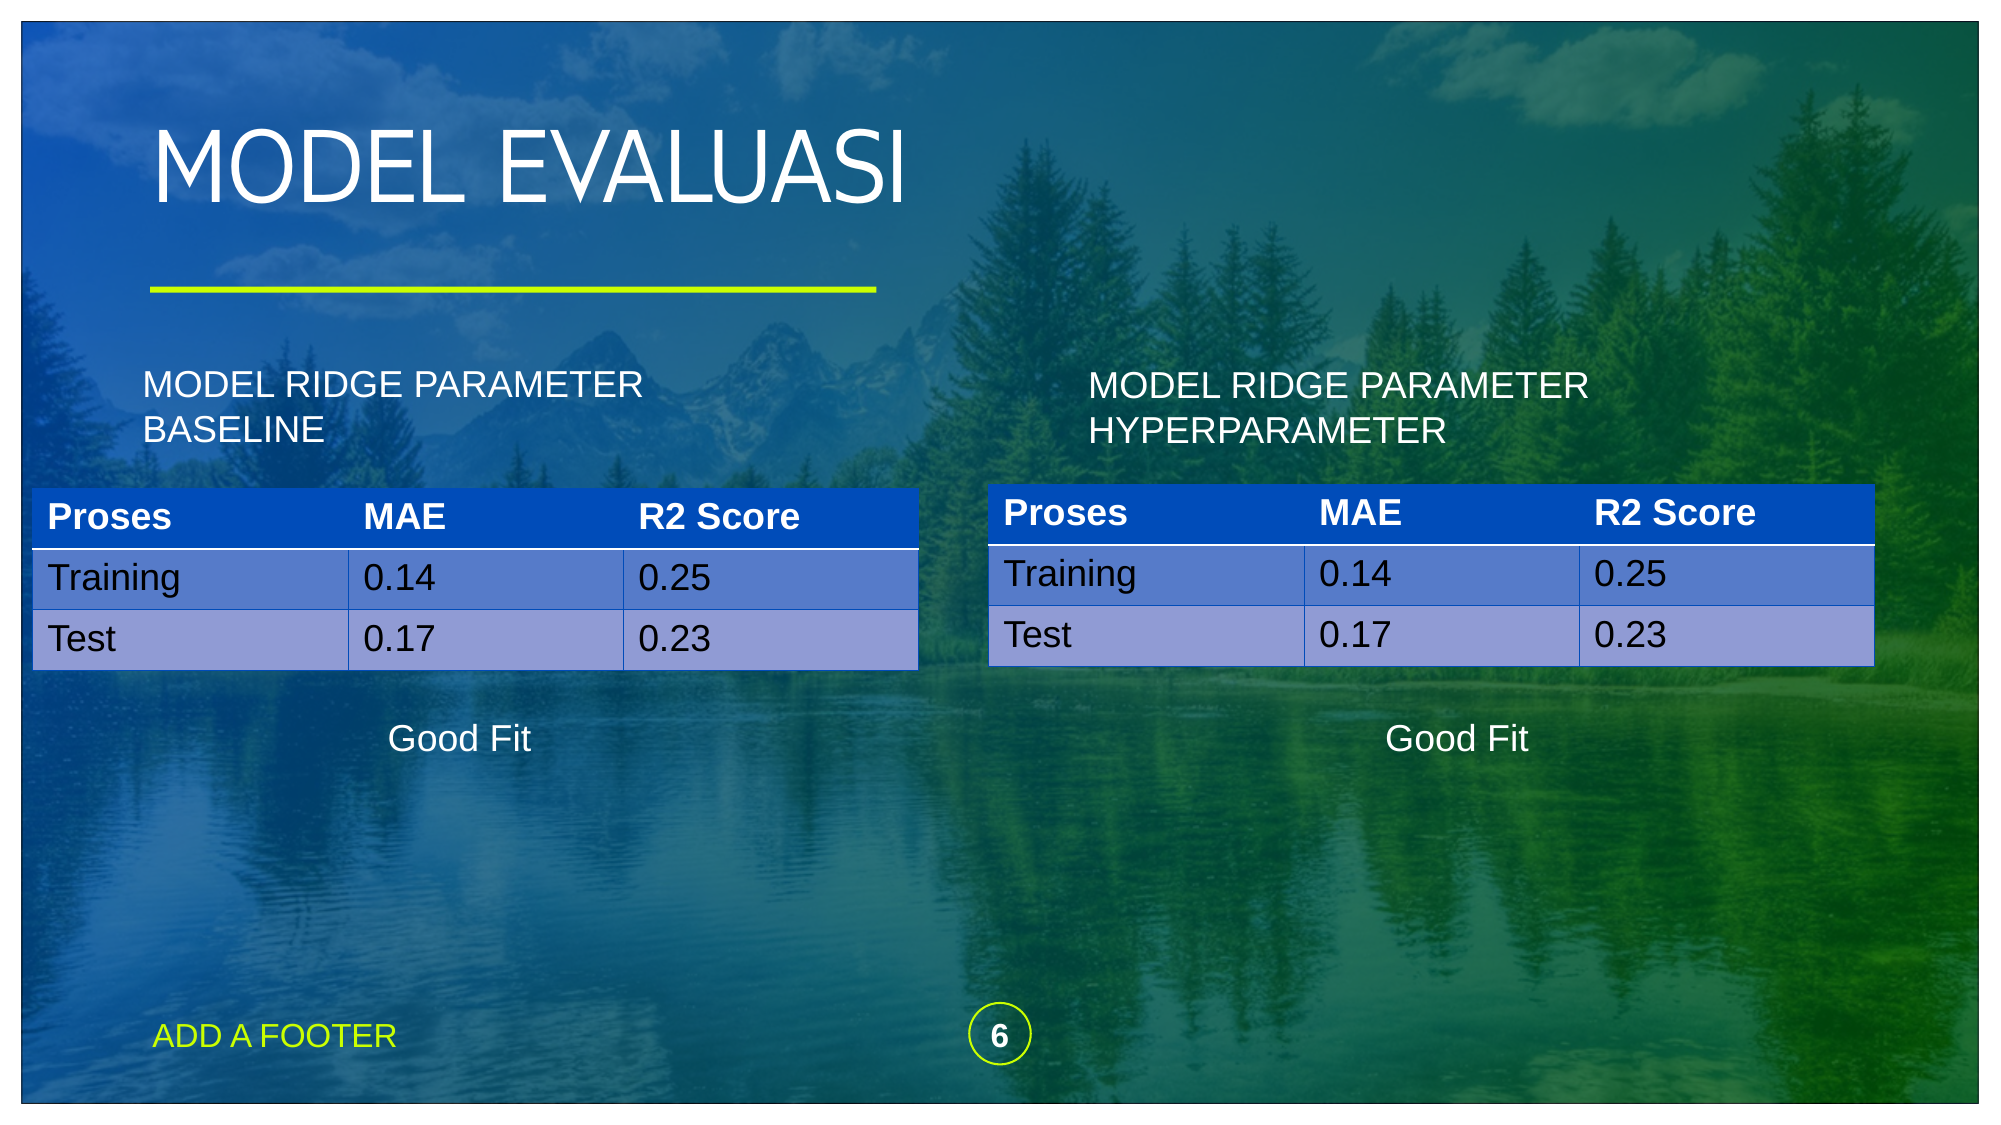

# MODEL EVALUASI
MODEL RIDGE PARAMETER BASELINE
MODEL RIDGE PARAMETER HYPERPARAMETER
| Proses | MAE | R2 Score |
| --- | --- | --- |
| Training | 0.14 | 0.25 |
| Test | 0.17 | 0.23 |
| Proses | MAE | R2 Score |
| --- | --- | --- |
| Training | 0.14 | 0.25 |
| Test | 0.17 | 0.23 |
Good Fit
Good Fit
ADD A FOOTER
6